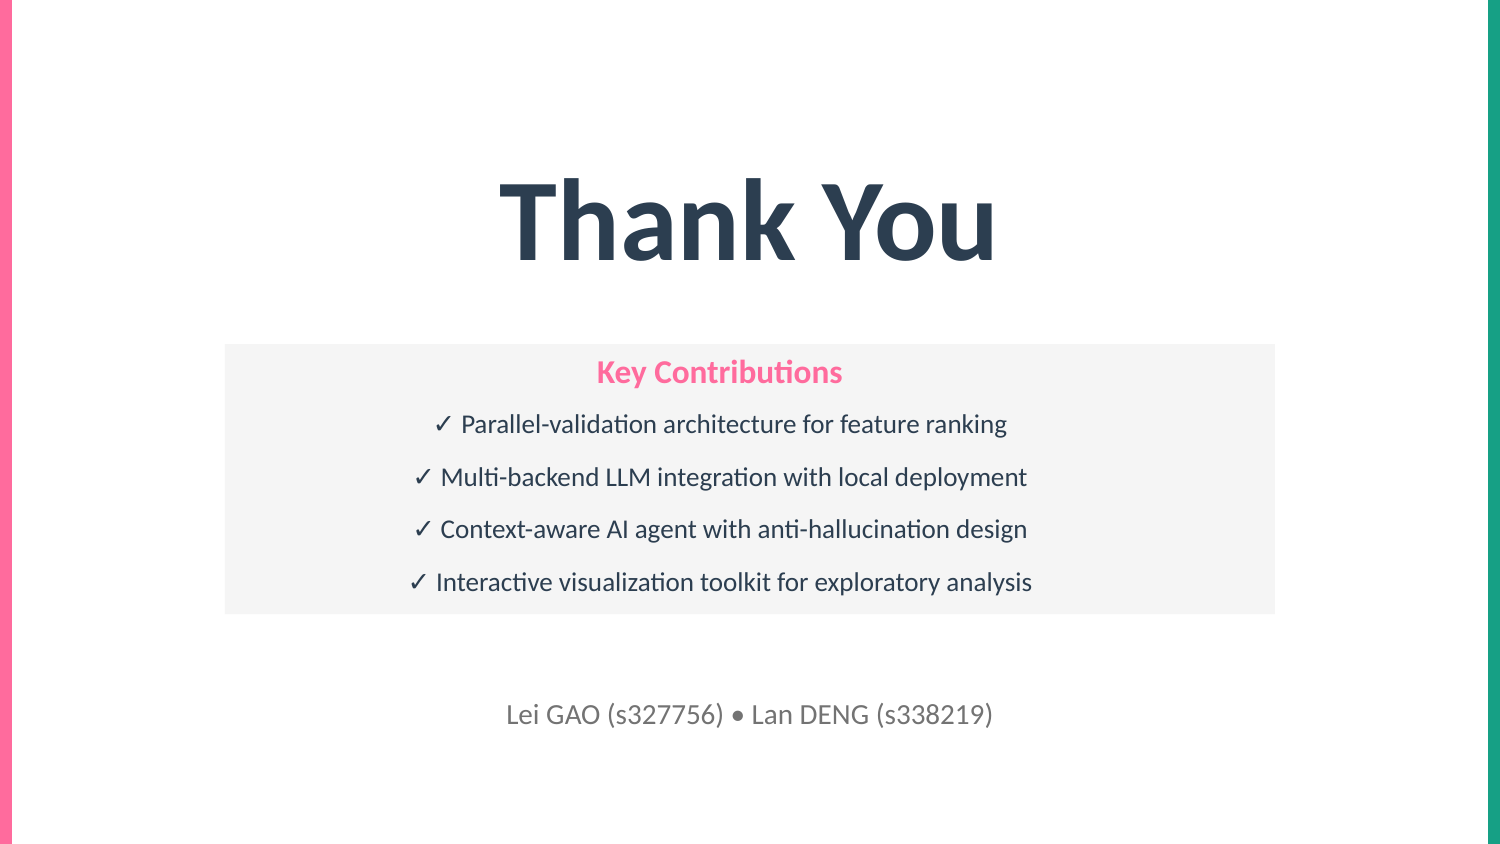

Thank You

Key Contributions
✓ Parallel-validation architecture for feature ranking
✓ Multi-backend LLM integration with local deployment
✓ Context-aware AI agent with anti-hallucination design
✓ Interactive visualization toolkit for exploratory analysis
Lei GAO (s327756) • Lan DENG (s338219)